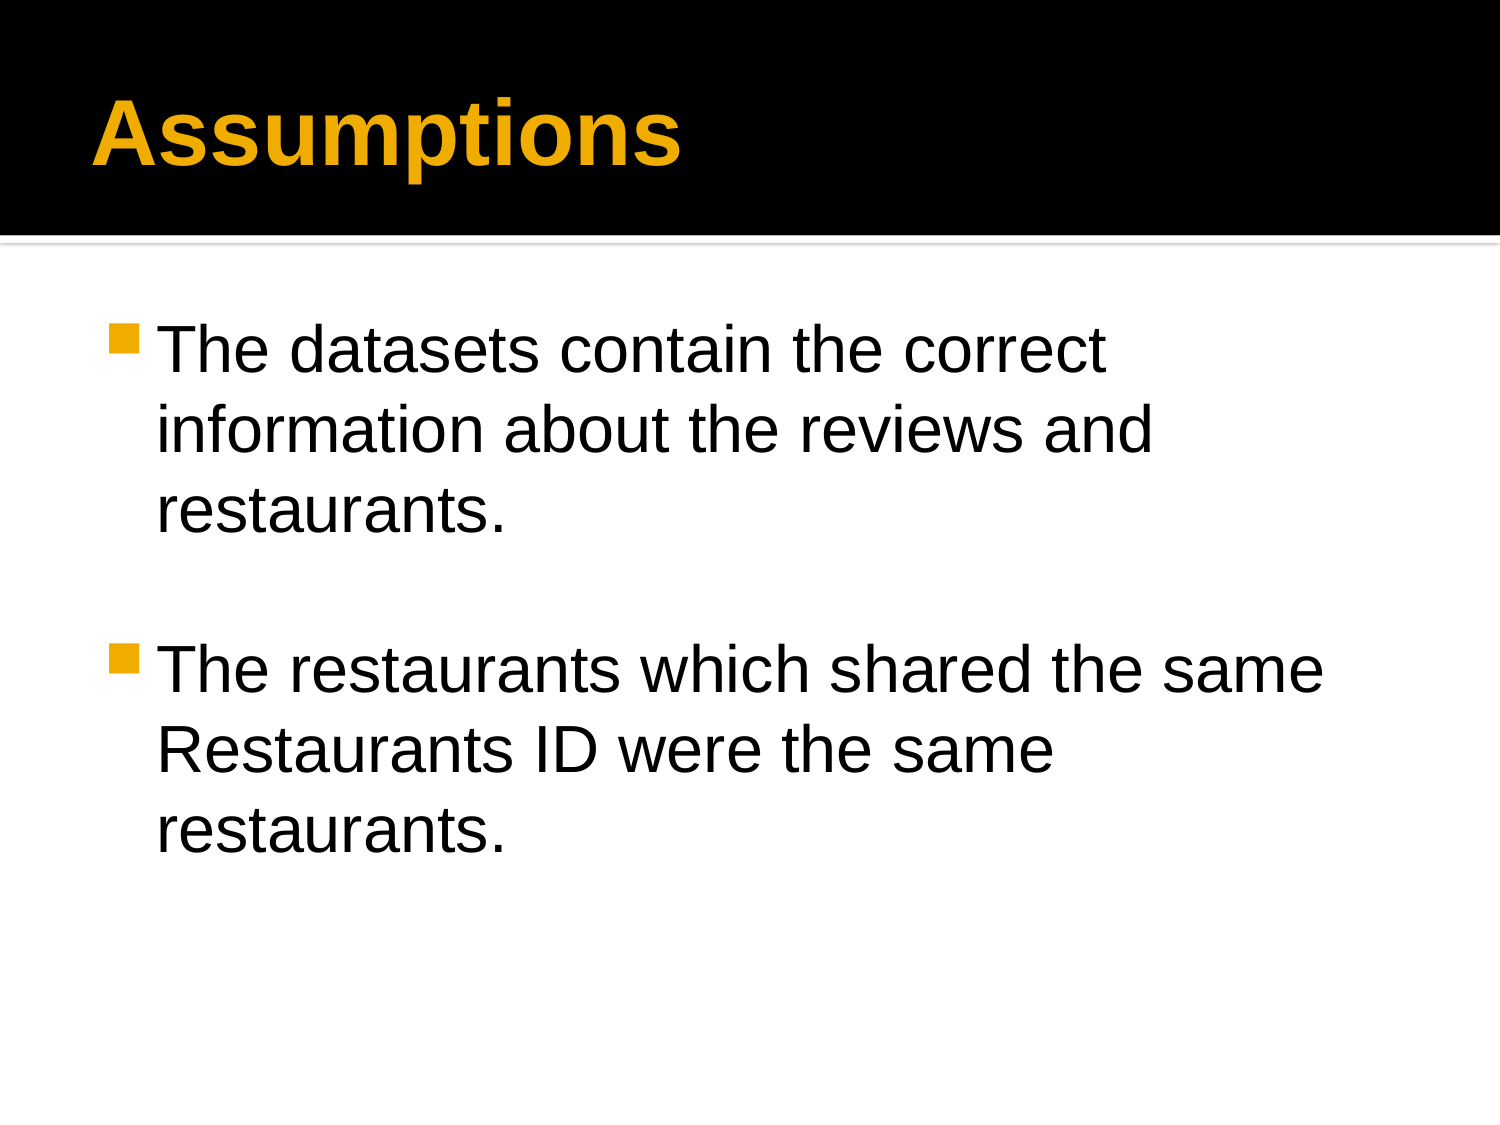

# Assumptions
The datasets contain the correct information about the reviews and restaurants.

The restaurants which shared the same Restaurants ID were the same restaurants.